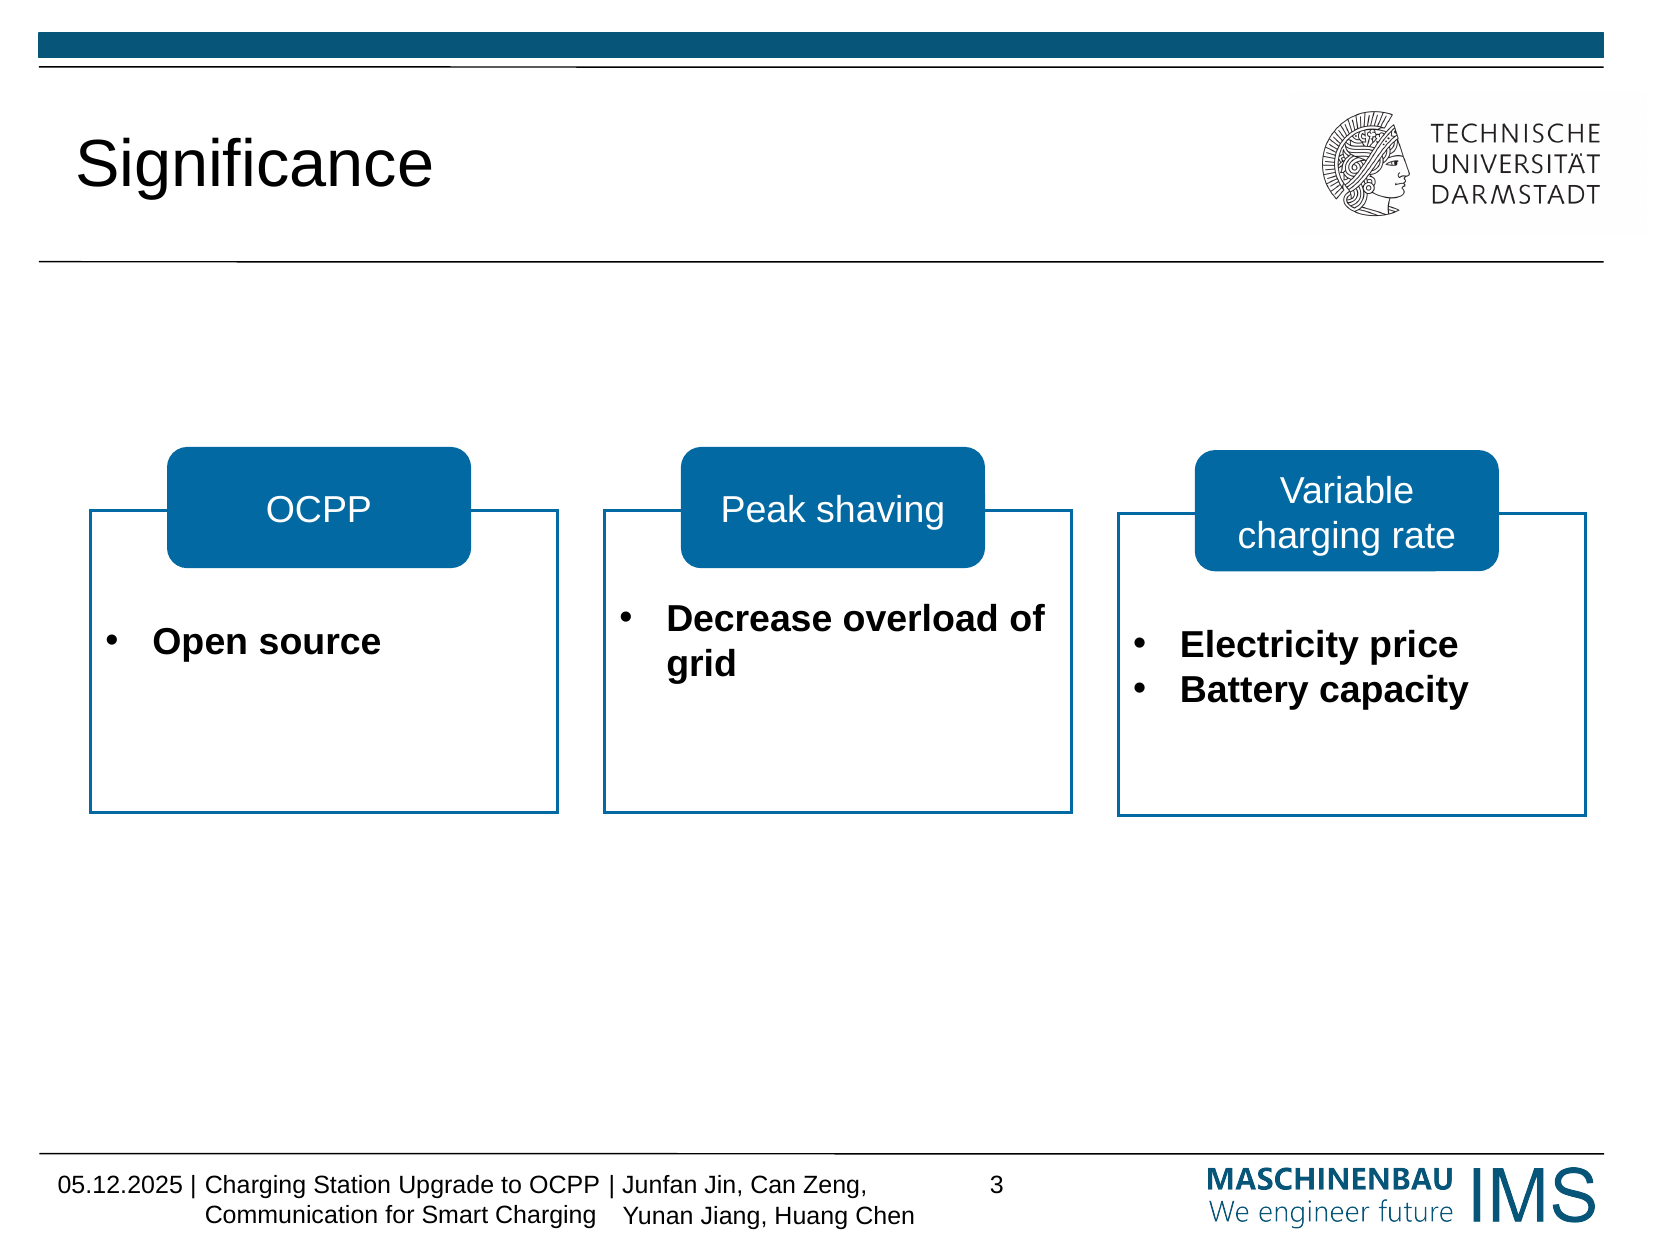

# Significance
OCPP
Peak shaving
Variable charging rate
Open source

Decrease overload of grid

Electricity price
Battery capacity